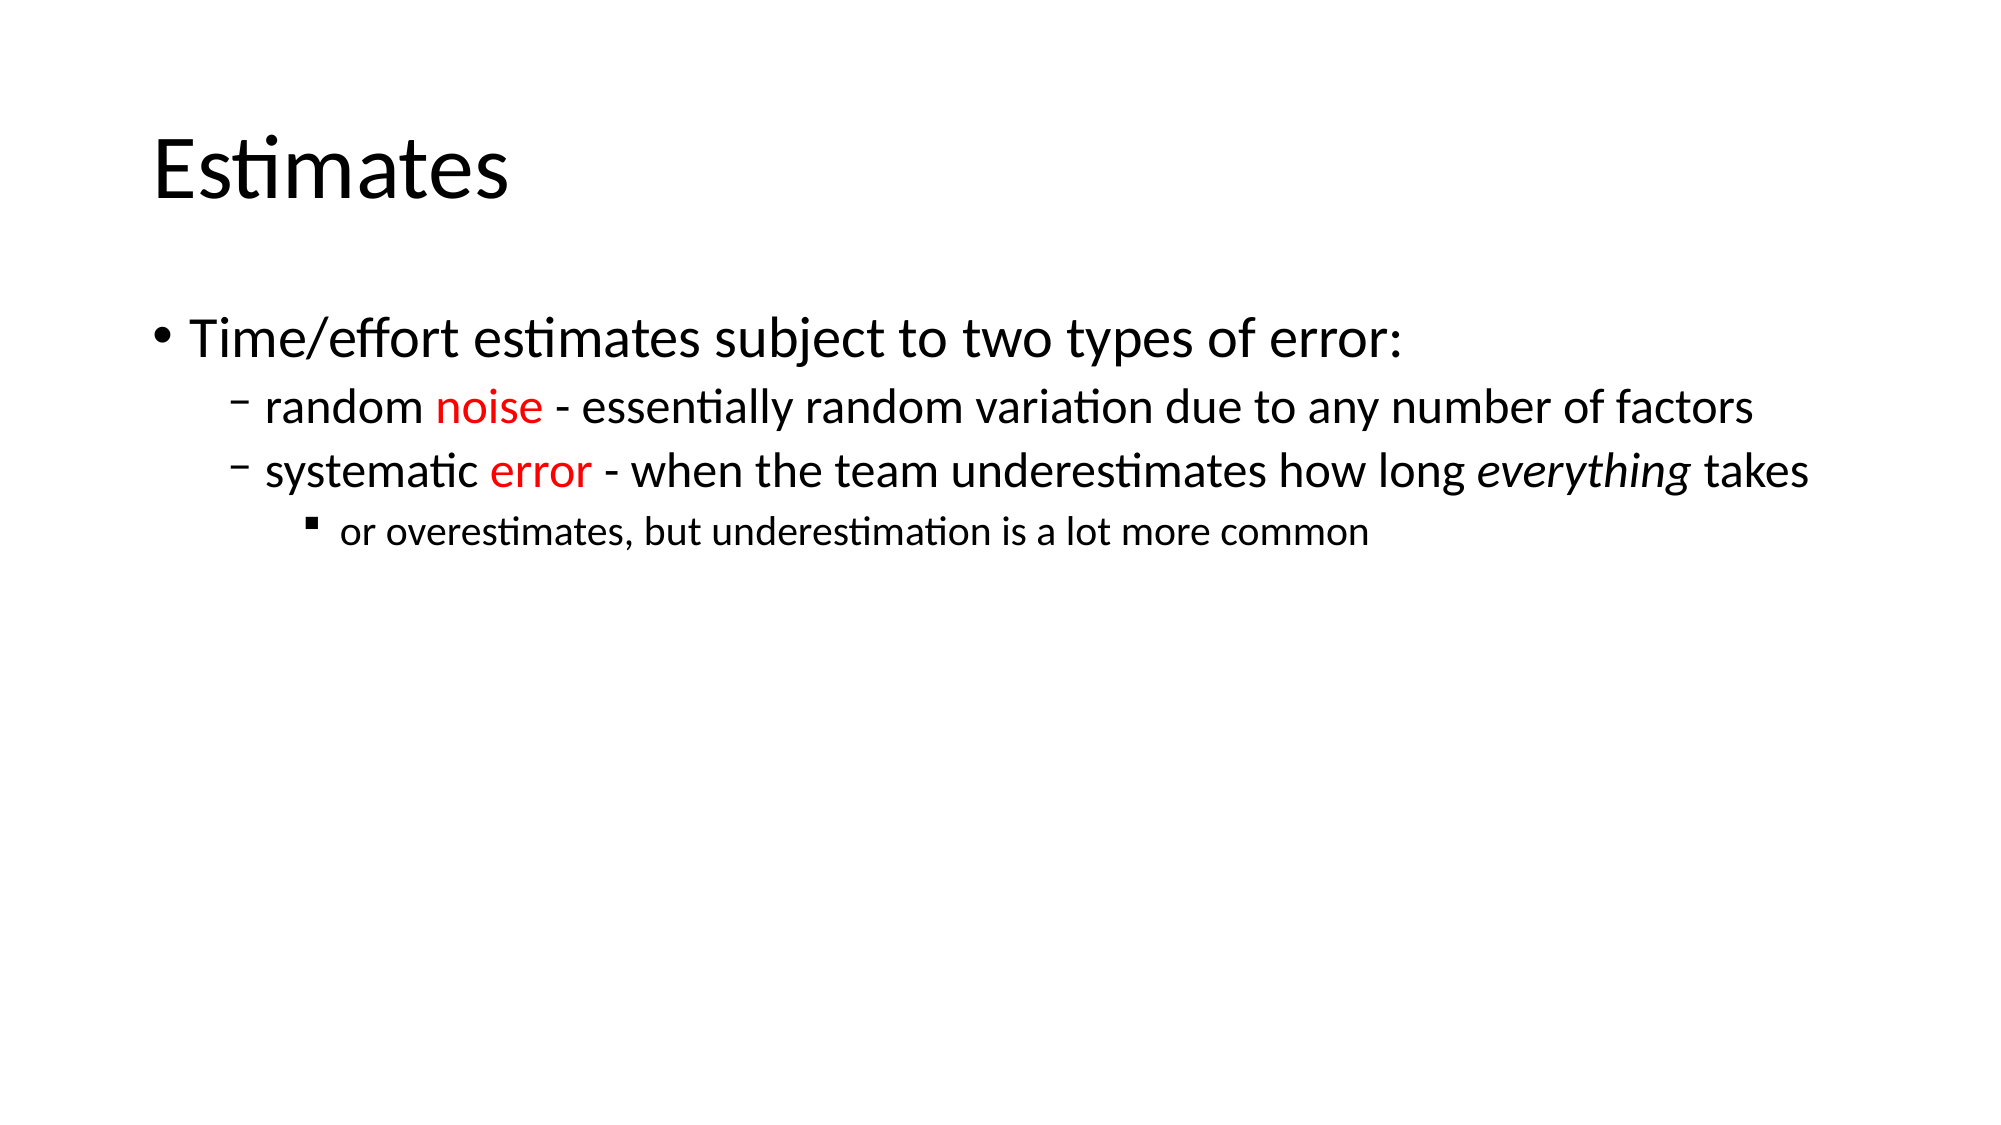

# Estimates
Time/effort estimates subject to two types of error:
random noise - essentially random variation due to any number of factors
systematic error - when the team underestimates how long everything takes
or overestimates, but underestimation is a lot more common